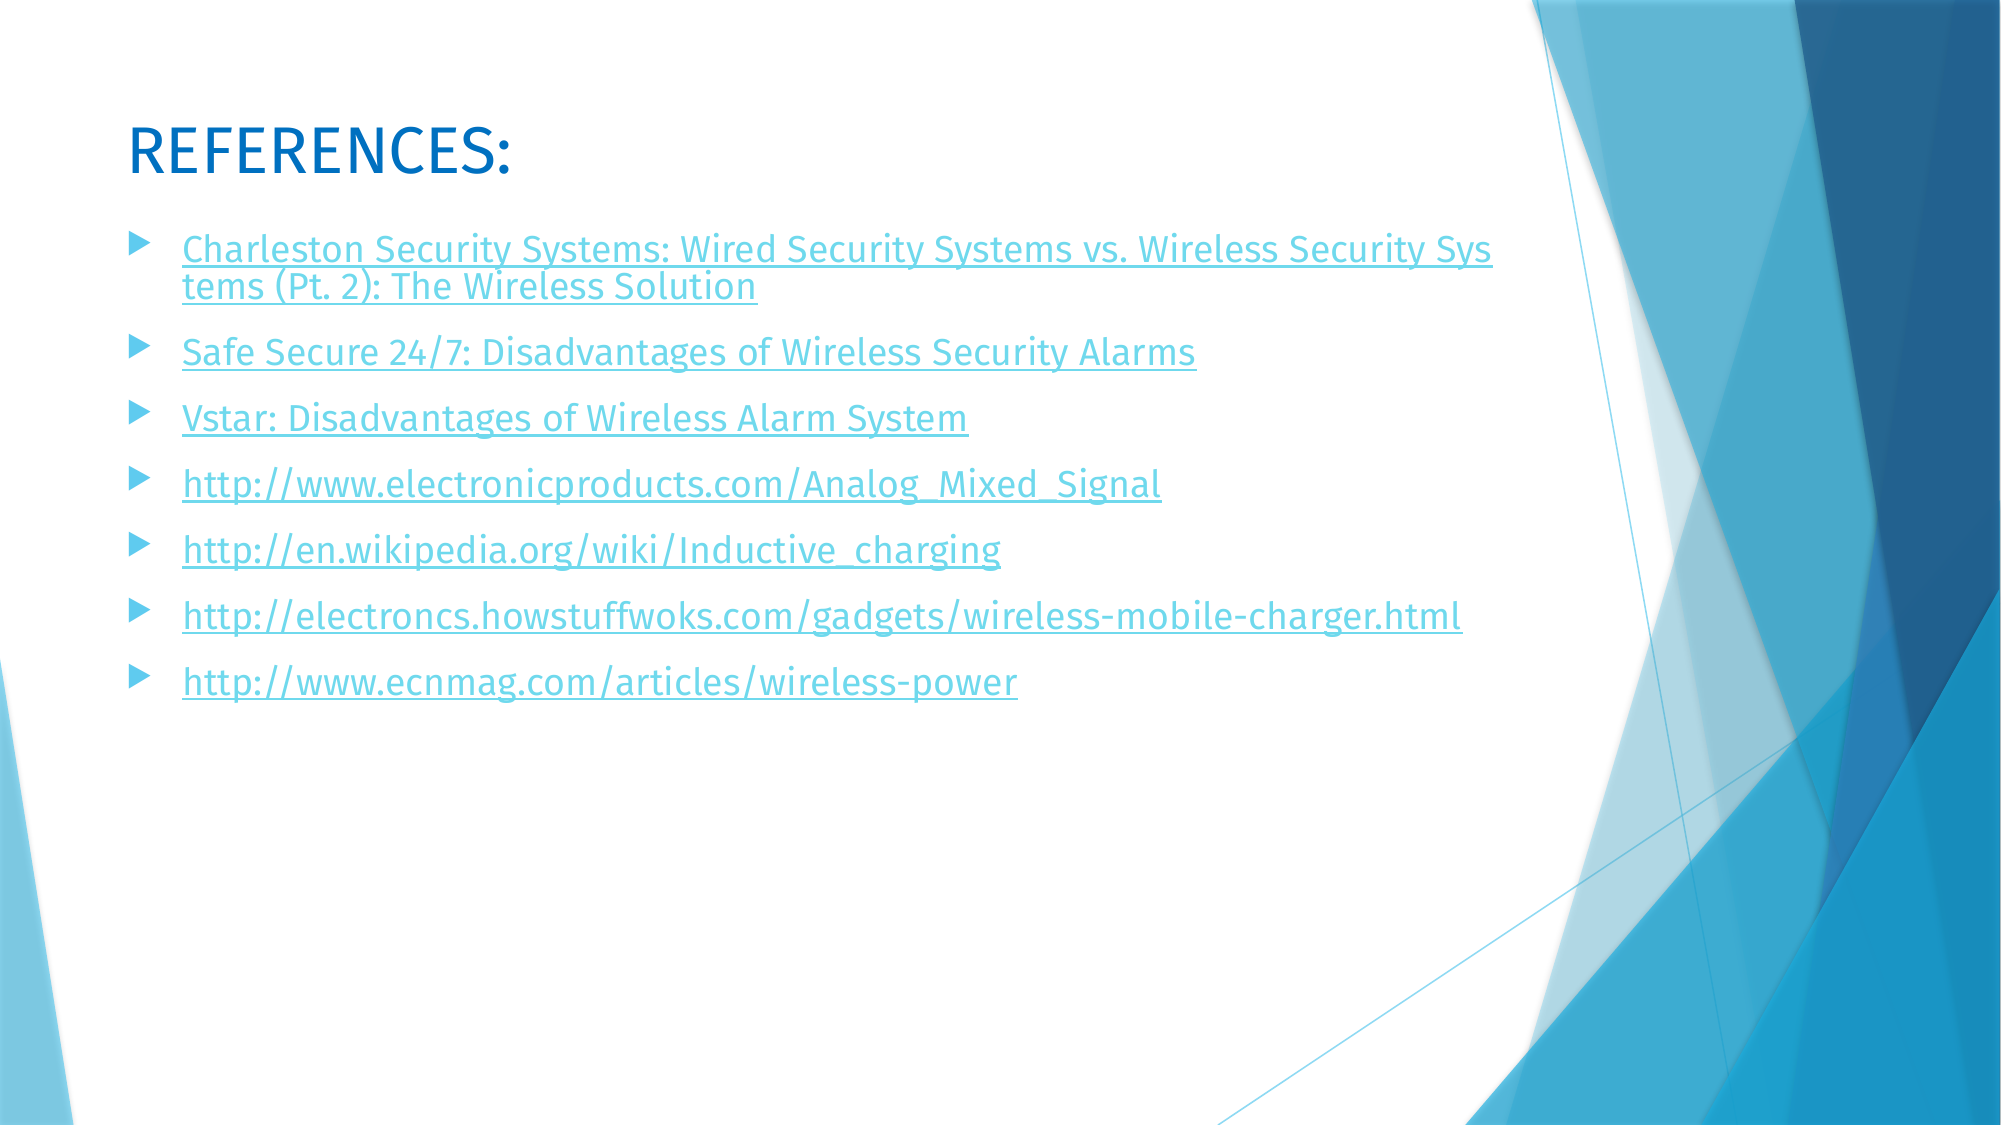

# REFERENCES:
Charleston Security Systems: Wired Security Systems vs. Wireless Security Systems (Pt. 2): The Wireless Solution
Safe Secure 24/7: Disadvantages of Wireless Security Alarms
Vstar: Disadvantages of Wireless Alarm System
http://www.electronicproducts.com/Analog_Mixed_Signal
http://en.wikipedia.org/wiki/Inductive_charging
http://electroncs.howstuffwoks.com/gadgets/wireless-mobile-charger.html
http://www.ecnmag.com/articles/wireless-power